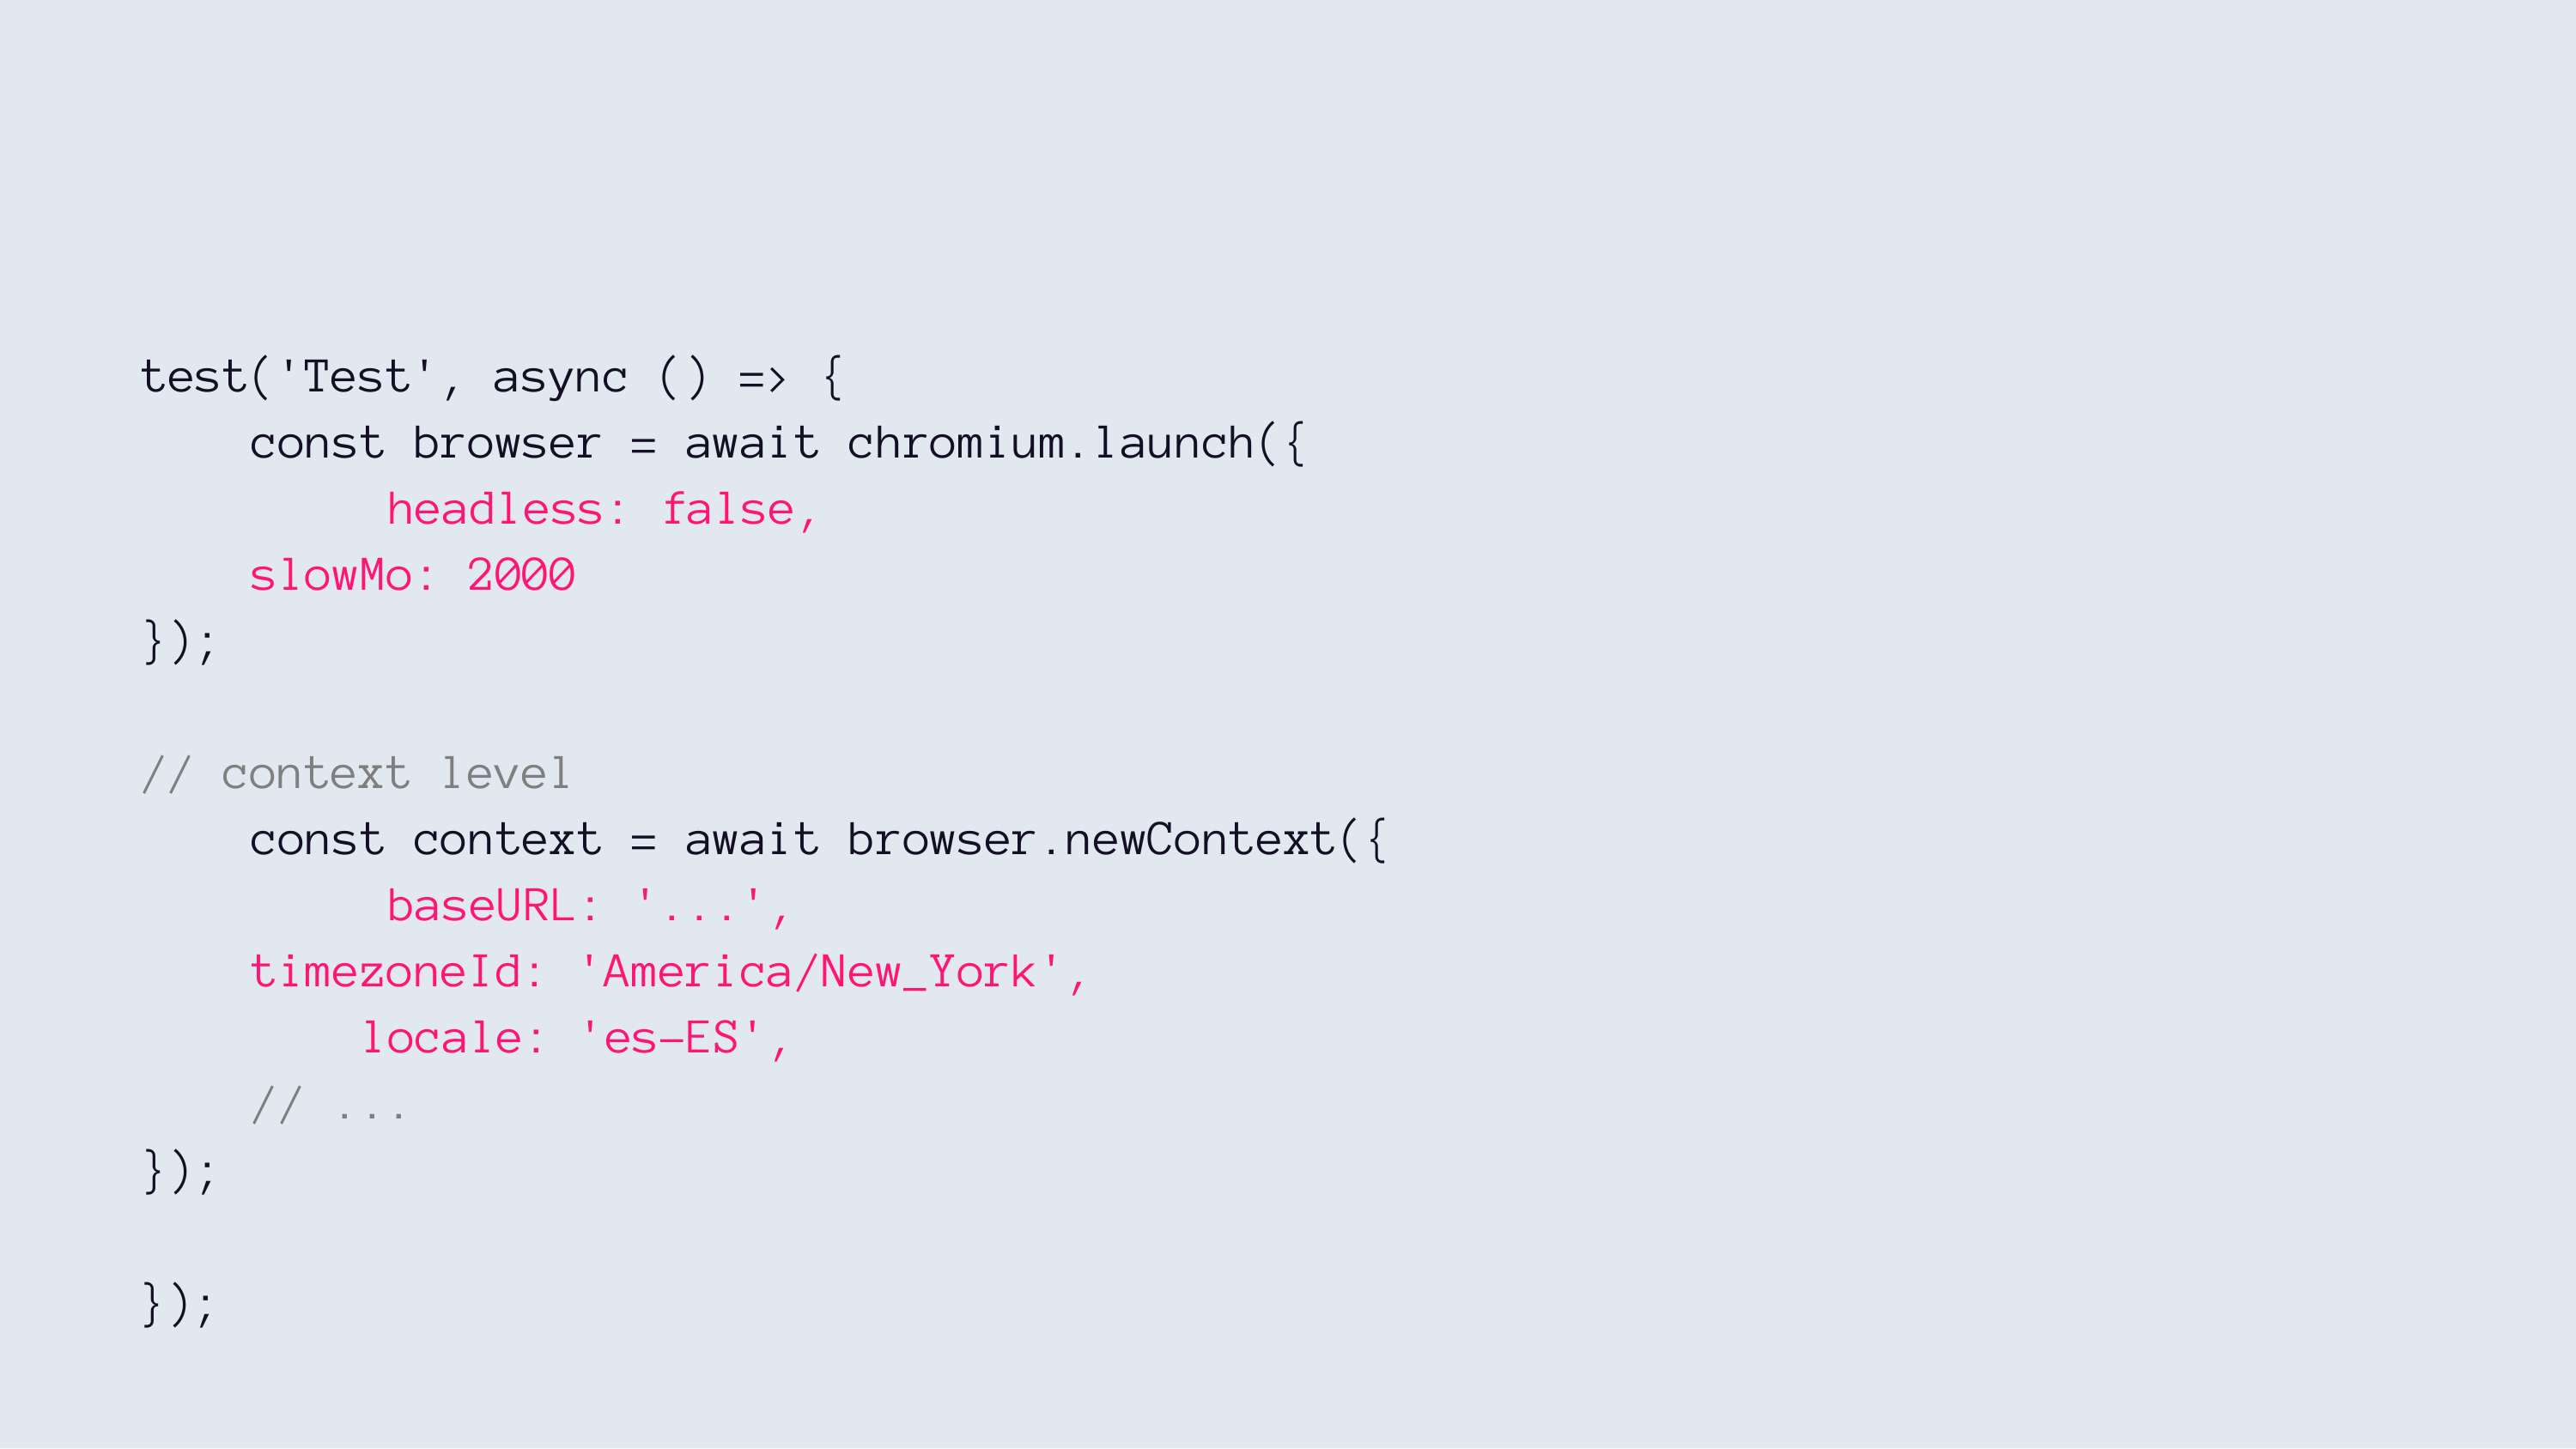

test('Test', async () => {
const browser = await chromium.launch({  headless: false,
slowMo: 2000
});

// context level
const context = await browser.newContext({  baseURL: '...',
timezoneId: 'America/New_York',  locale: 'es-ES',
// ...
});

});
10